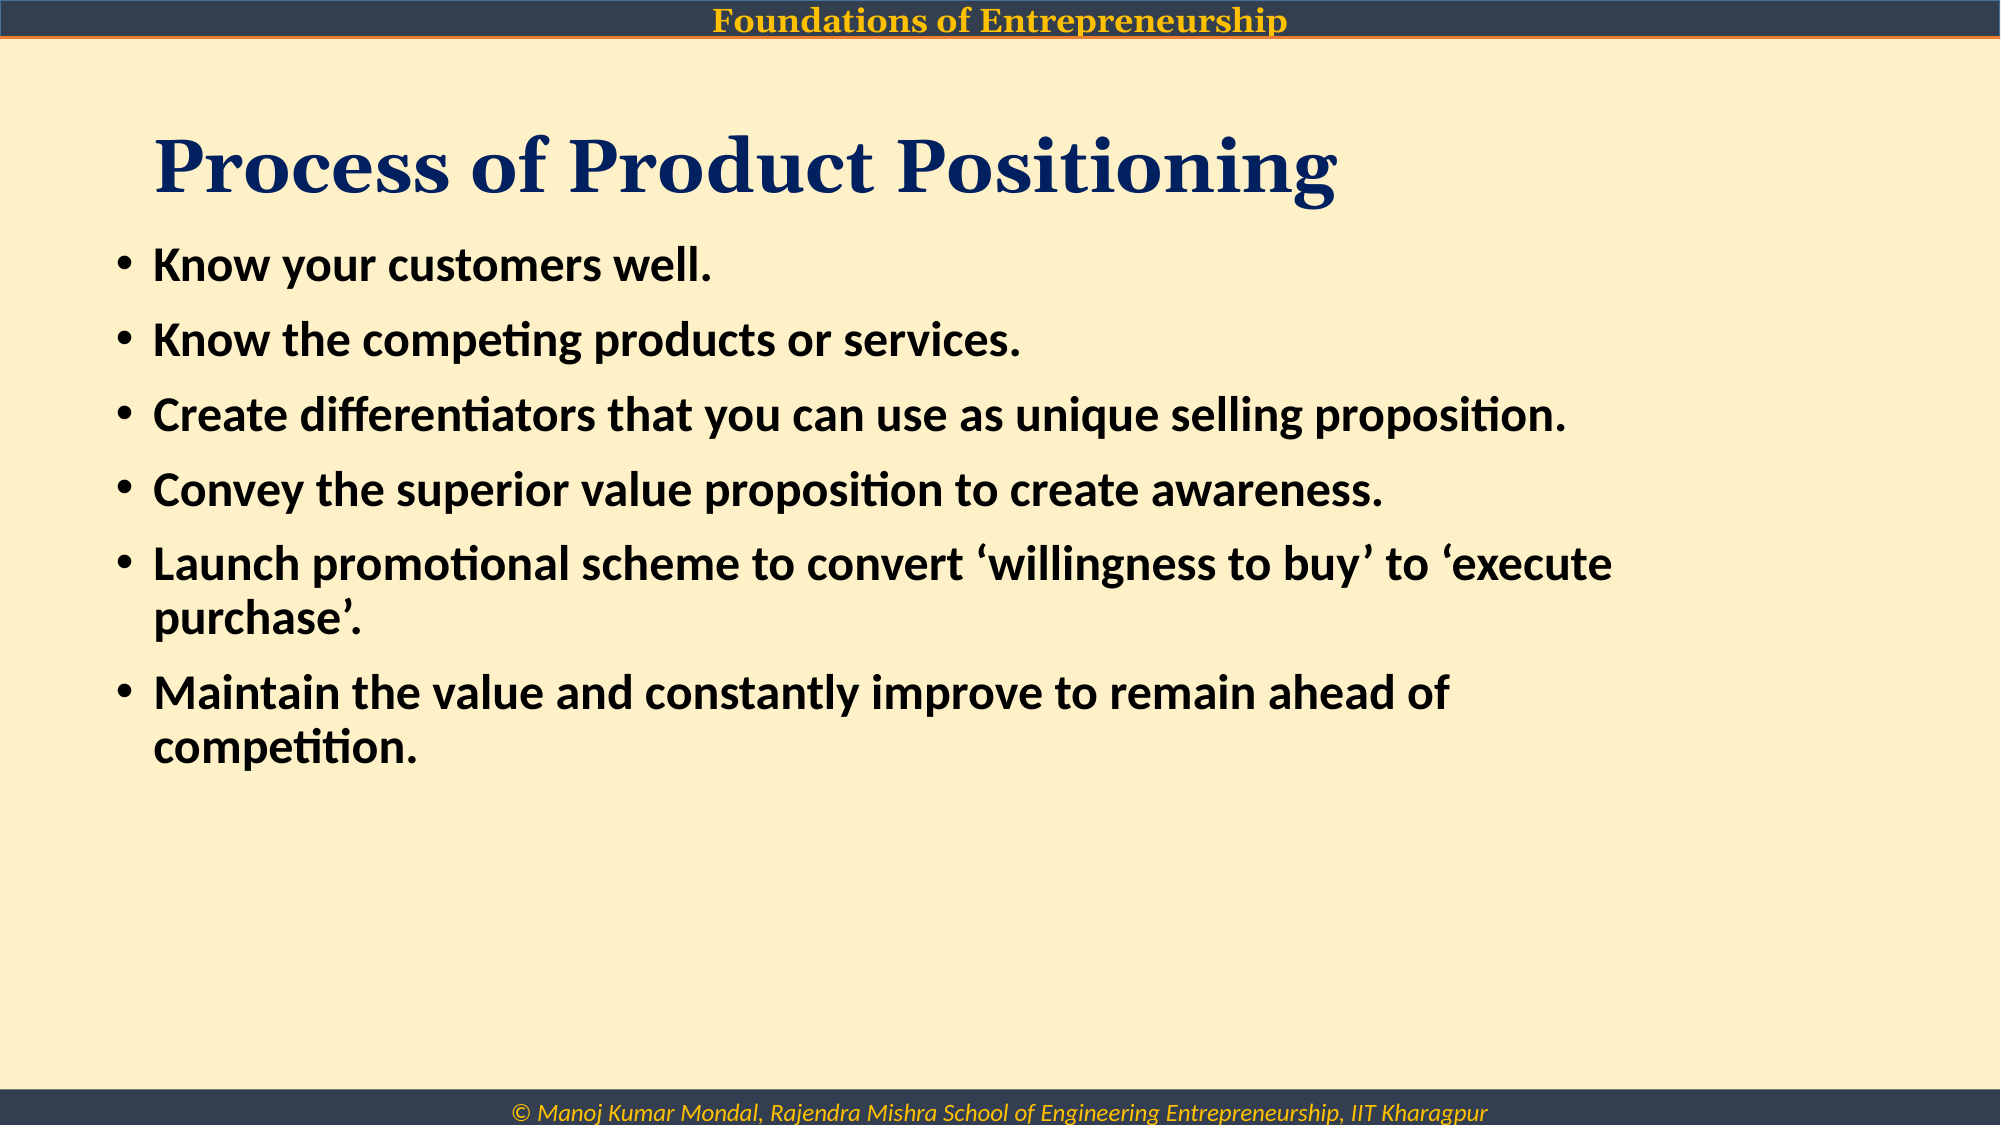

# Process of Product Positioning
Know your customers well.
Know the competing products or services.
Create differentiators that you can use as unique selling proposition.
Convey the superior value proposition to create awareness.
Launch promotional scheme to convert ‘willingness to buy’ to ‘execute purchase’.
Maintain the value and constantly improve to remain ahead of
competition.